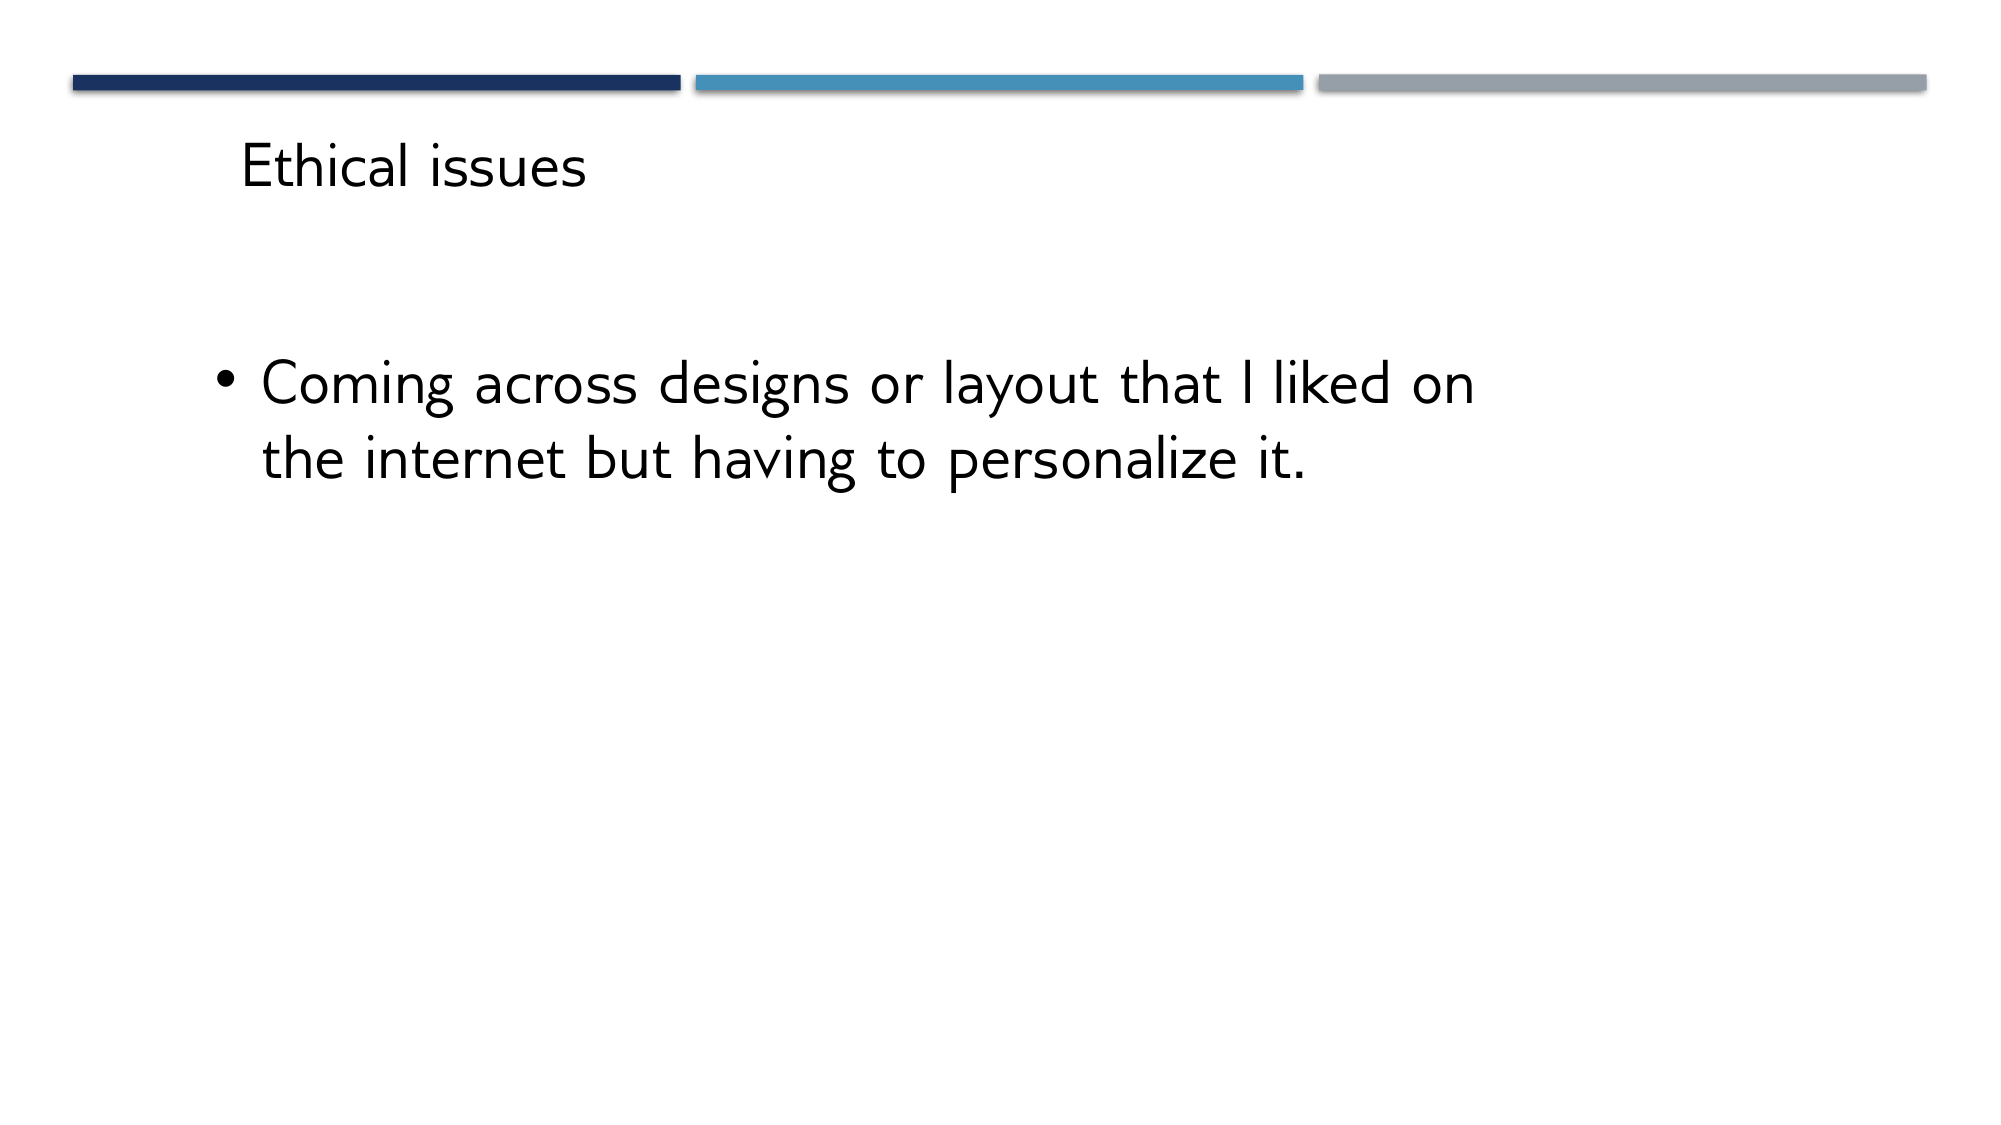

Ethical issues
Coming across designs or layout that I liked on the internet but having to personalize it.